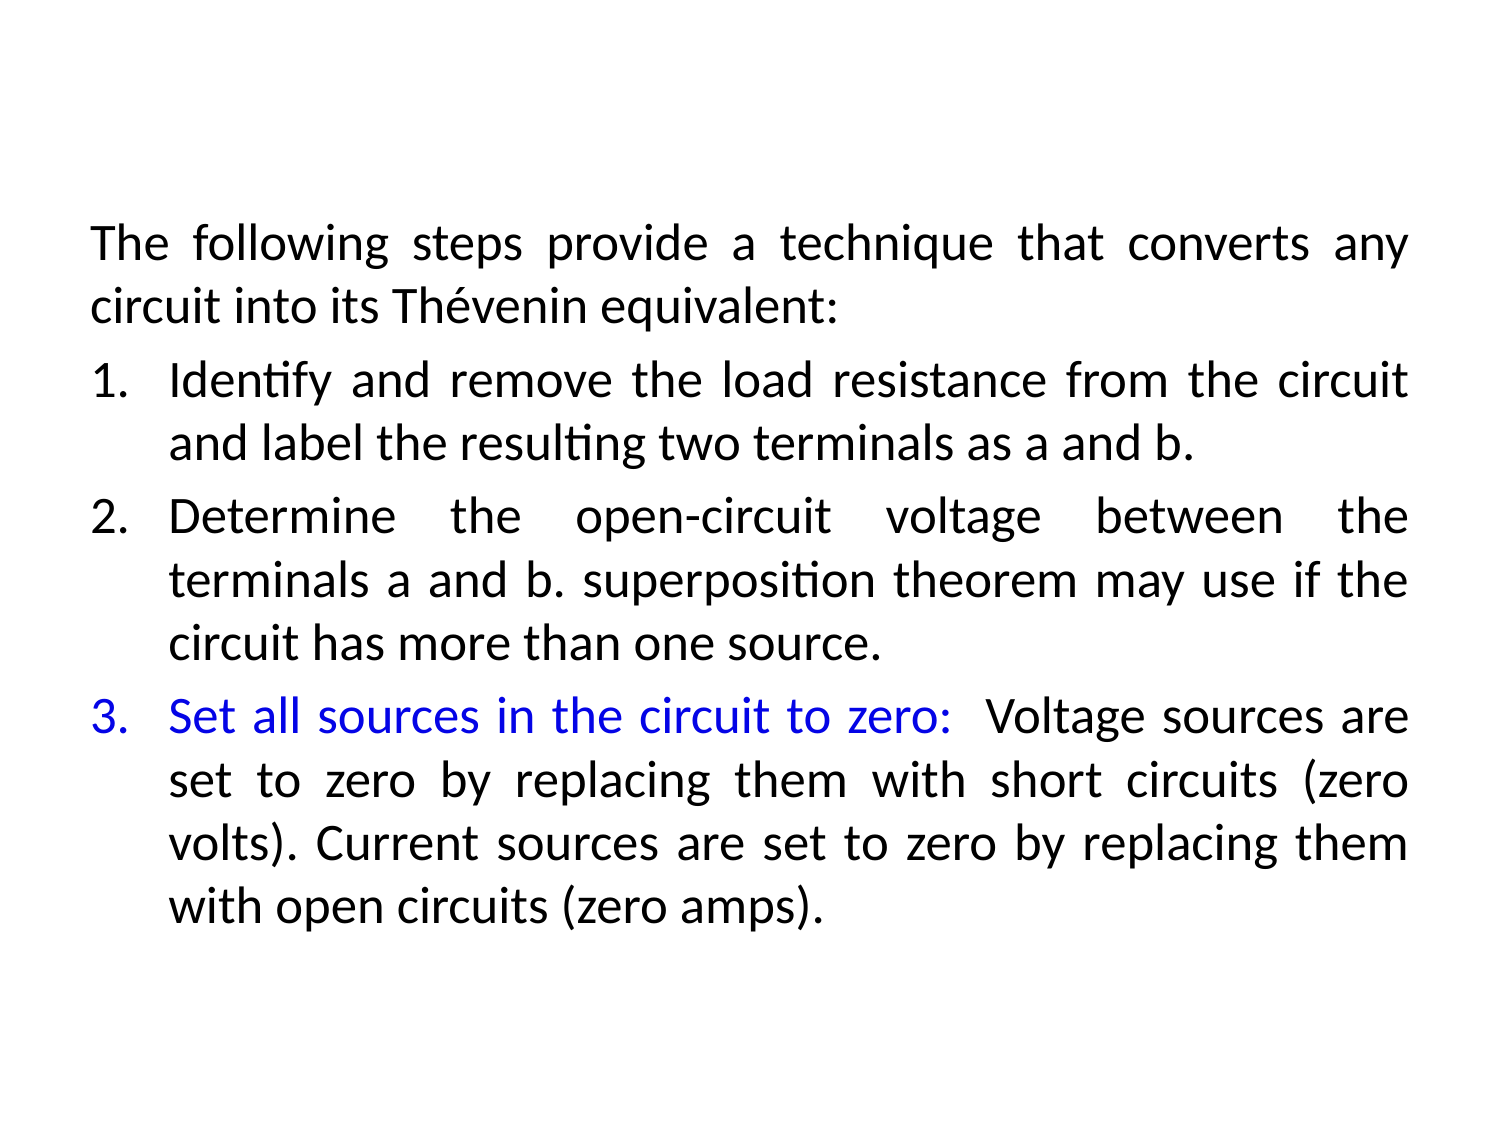

The following steps provide a technique that converts any circuit into its Thévenin equivalent:
Identify and remove the load resistance from the circuit and label the resulting two terminals as a and b.
Determine the open-circuit voltage between the terminals a and b. superposition theorem may use if the circuit has more than one source.
Set all sources in the circuit to zero:  Voltage sources are set to zero by replacing them with short circuits (zero volts). Current sources are set to zero by replacing them with open circuits (zero amps).